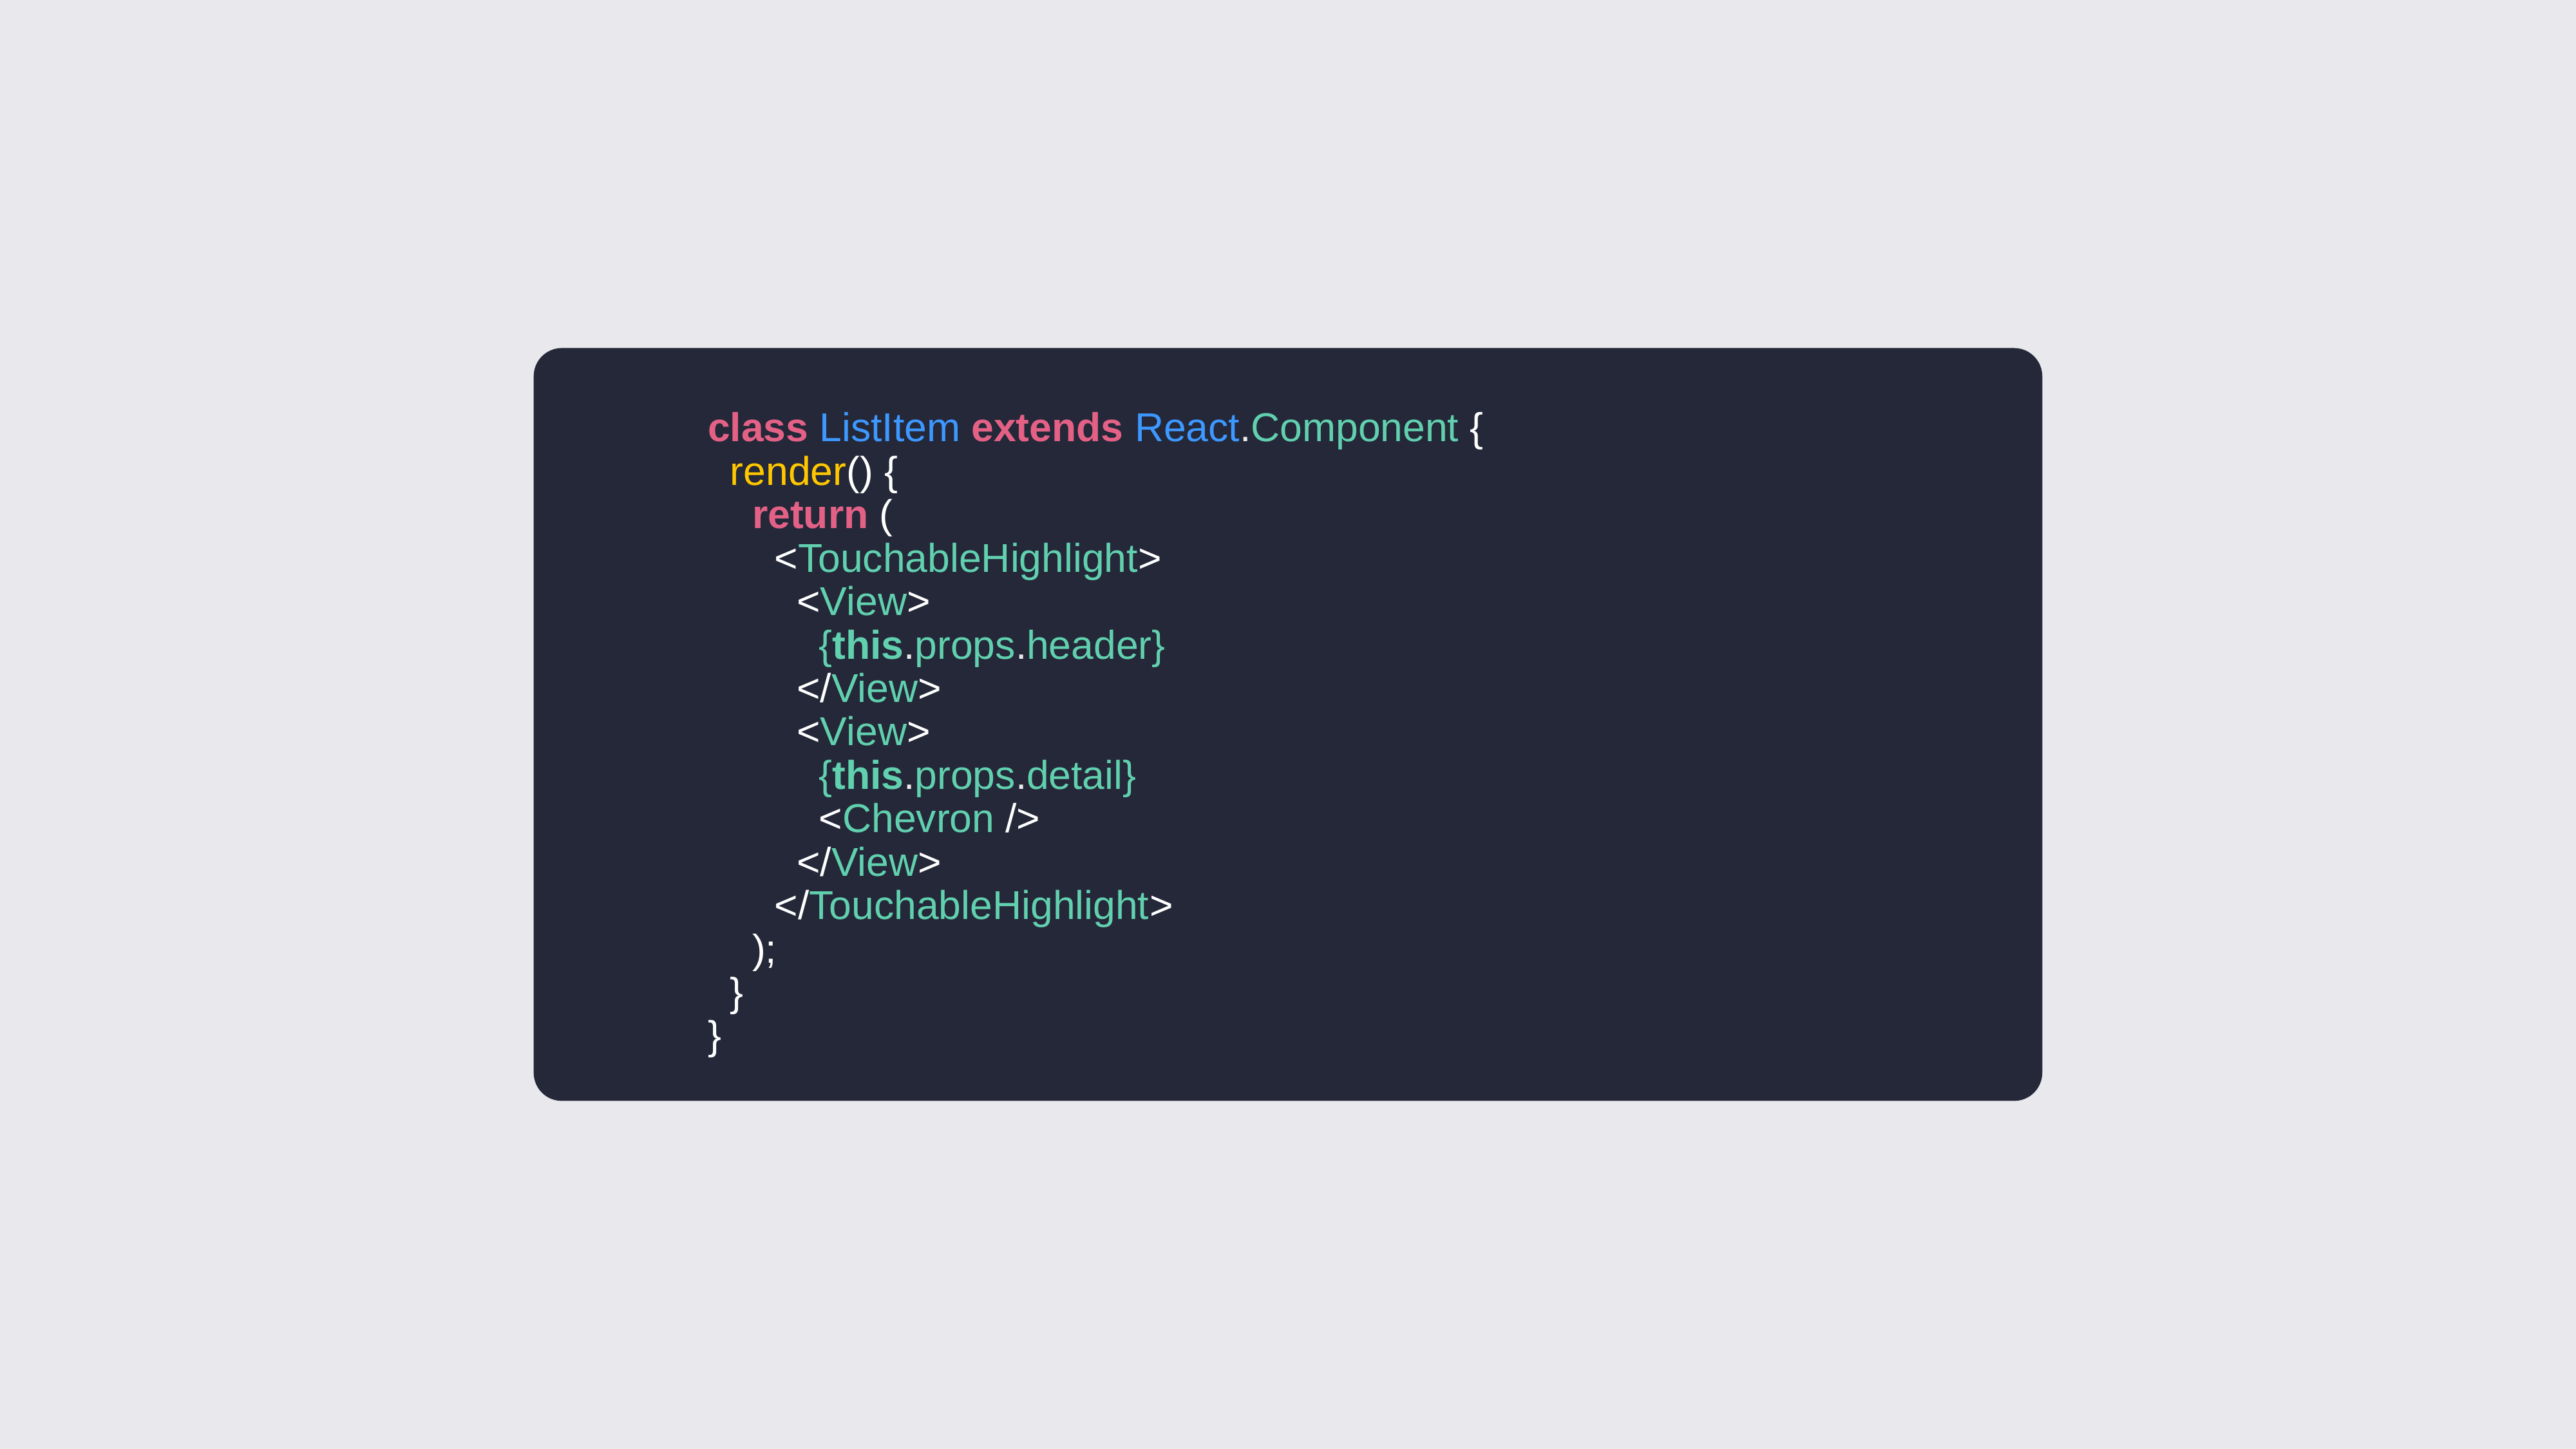

class ListItem extends React.Component {
  render() {
    return (
      <TouchableHighlight>
        <View>
          {this.props.header}
        </View>
        <View>
          {this.props.detail}
          <Chevron />
        </View>
      </TouchableHighlight>
    );
  }
}